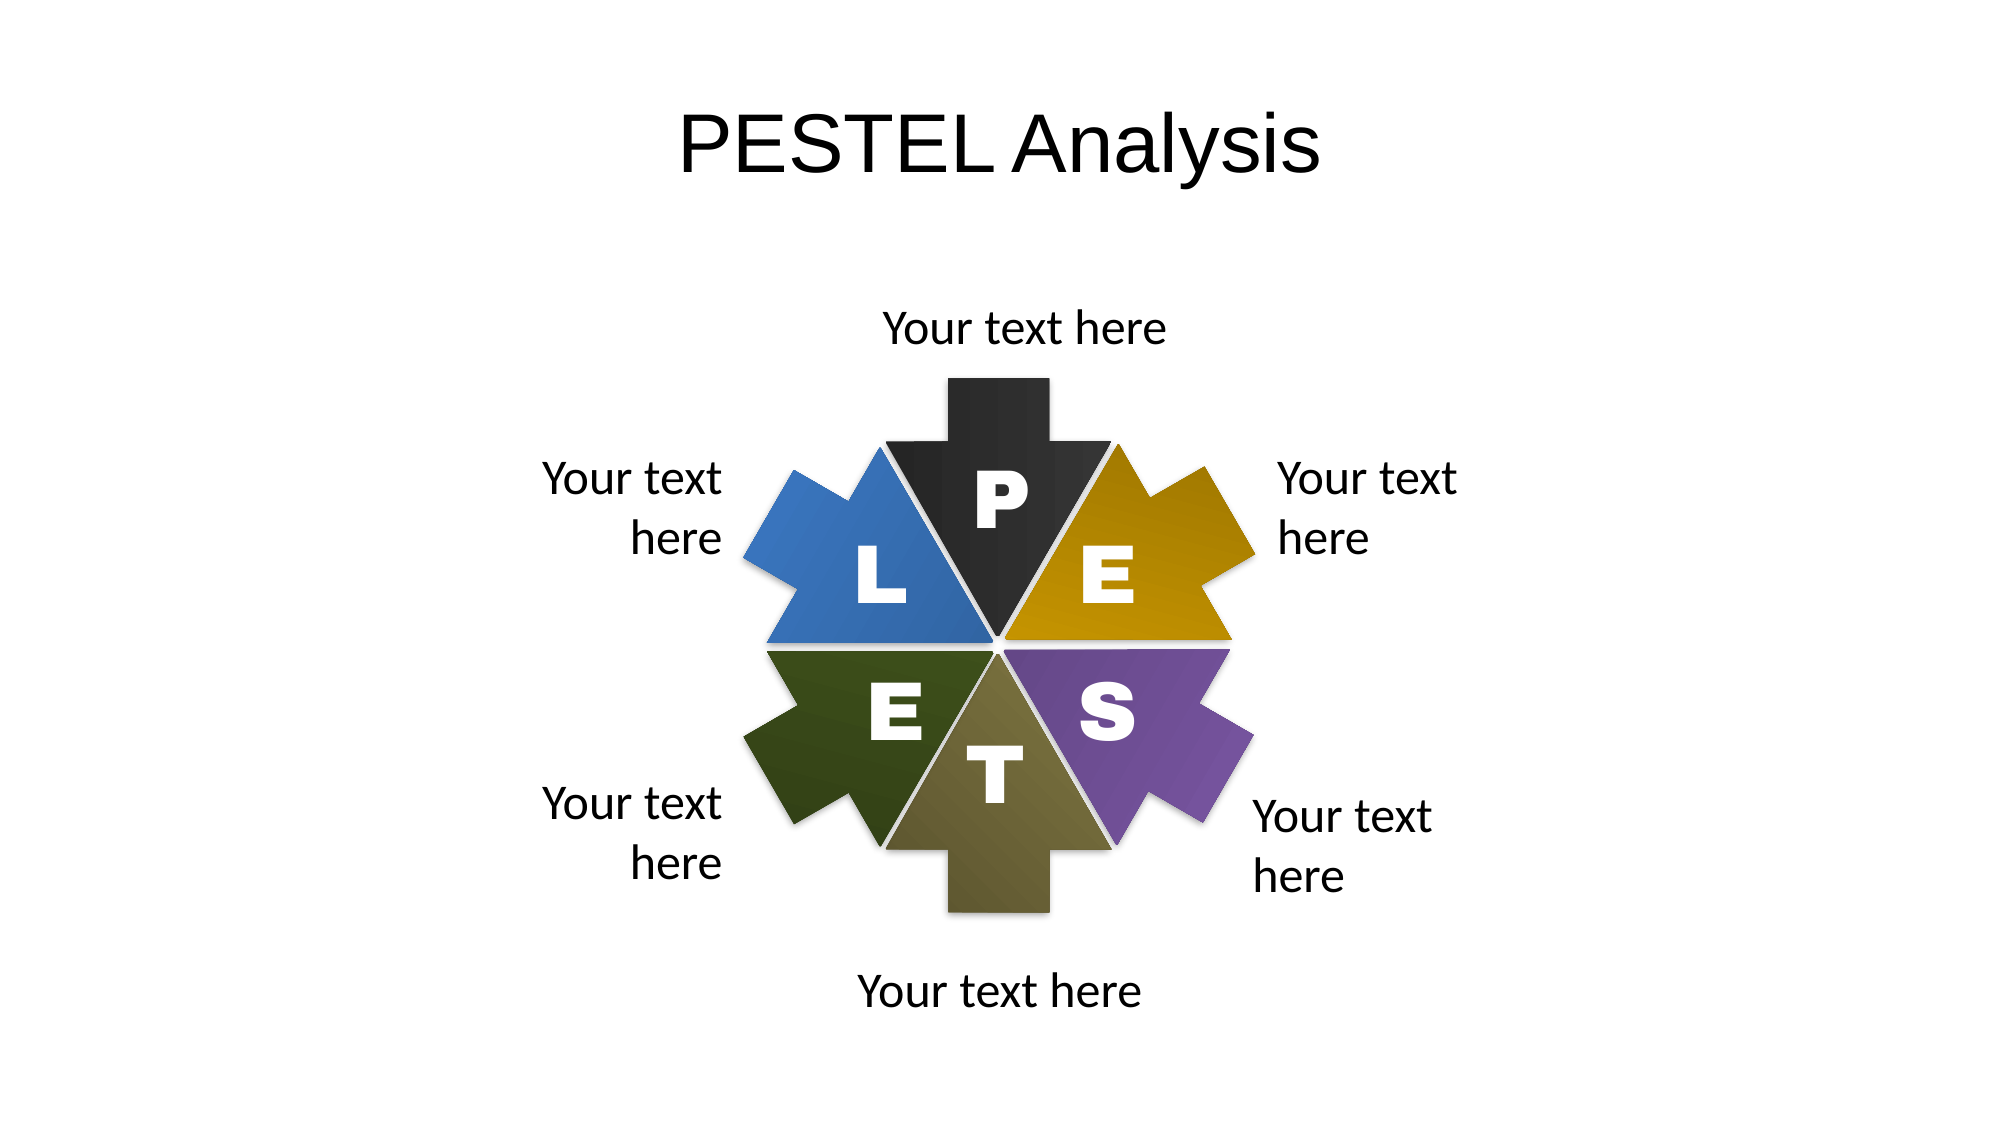

# PESTEL Analysis
Your text here

P
Your text here

L
Your text here

E

S
Your text here

E
Your text here

T
Your text here